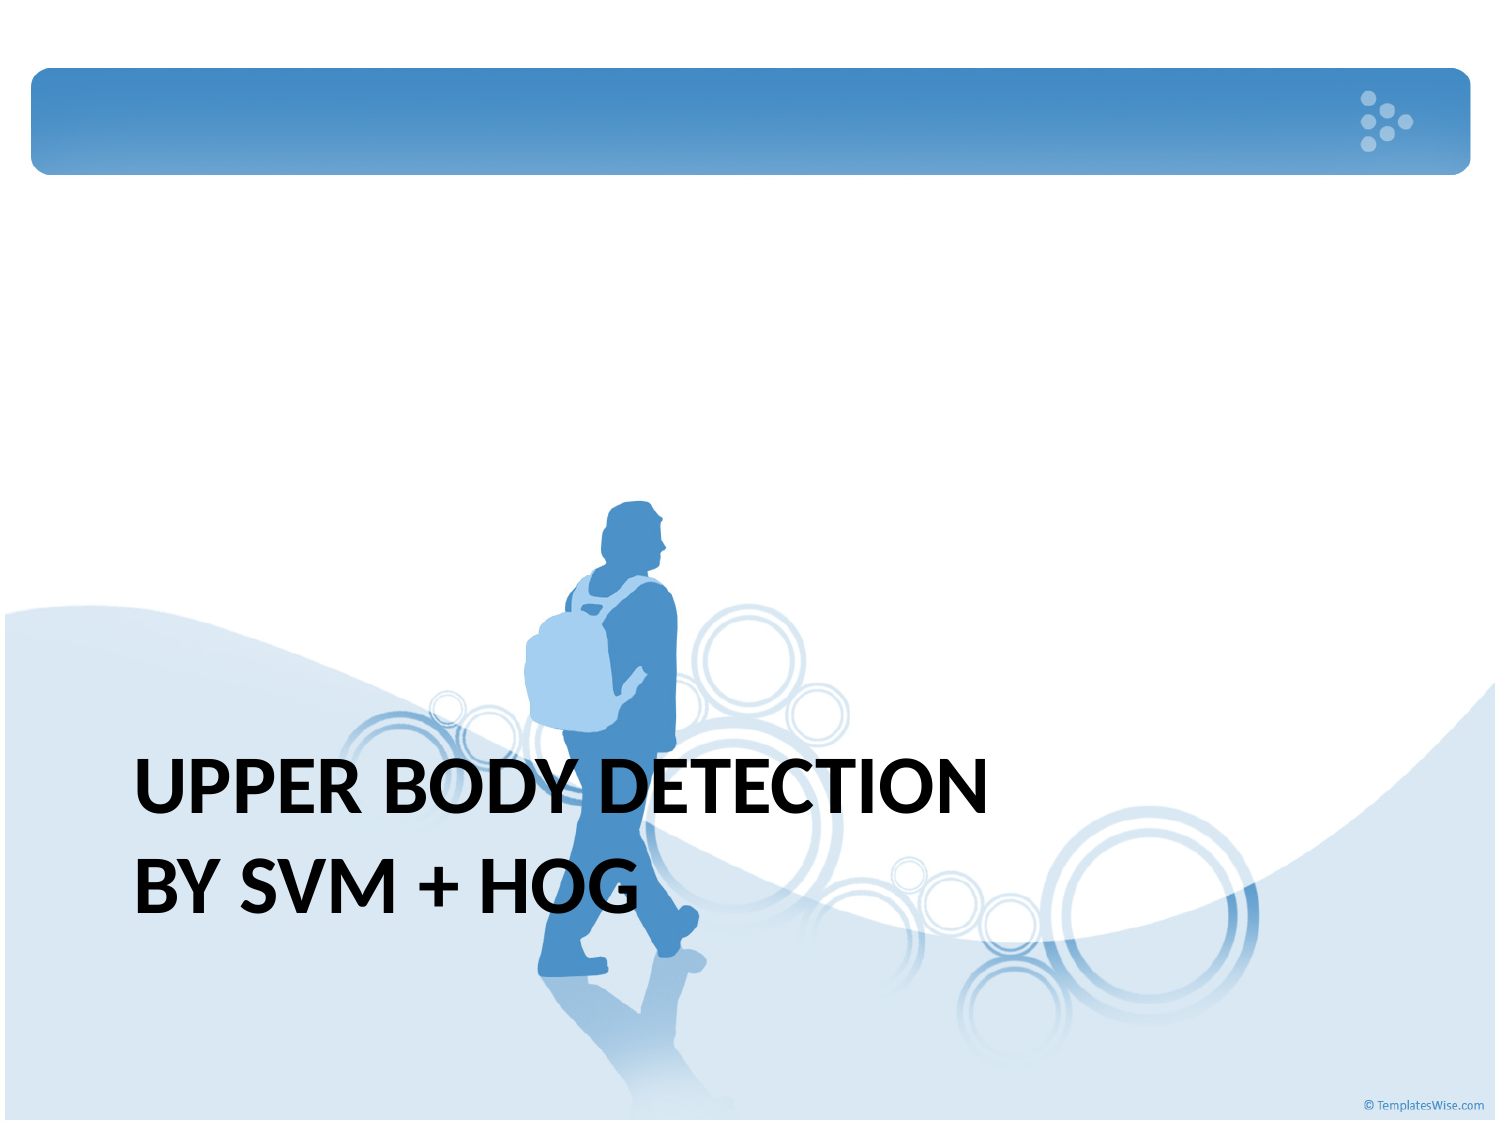

# Upper body detection by SVM + HOG